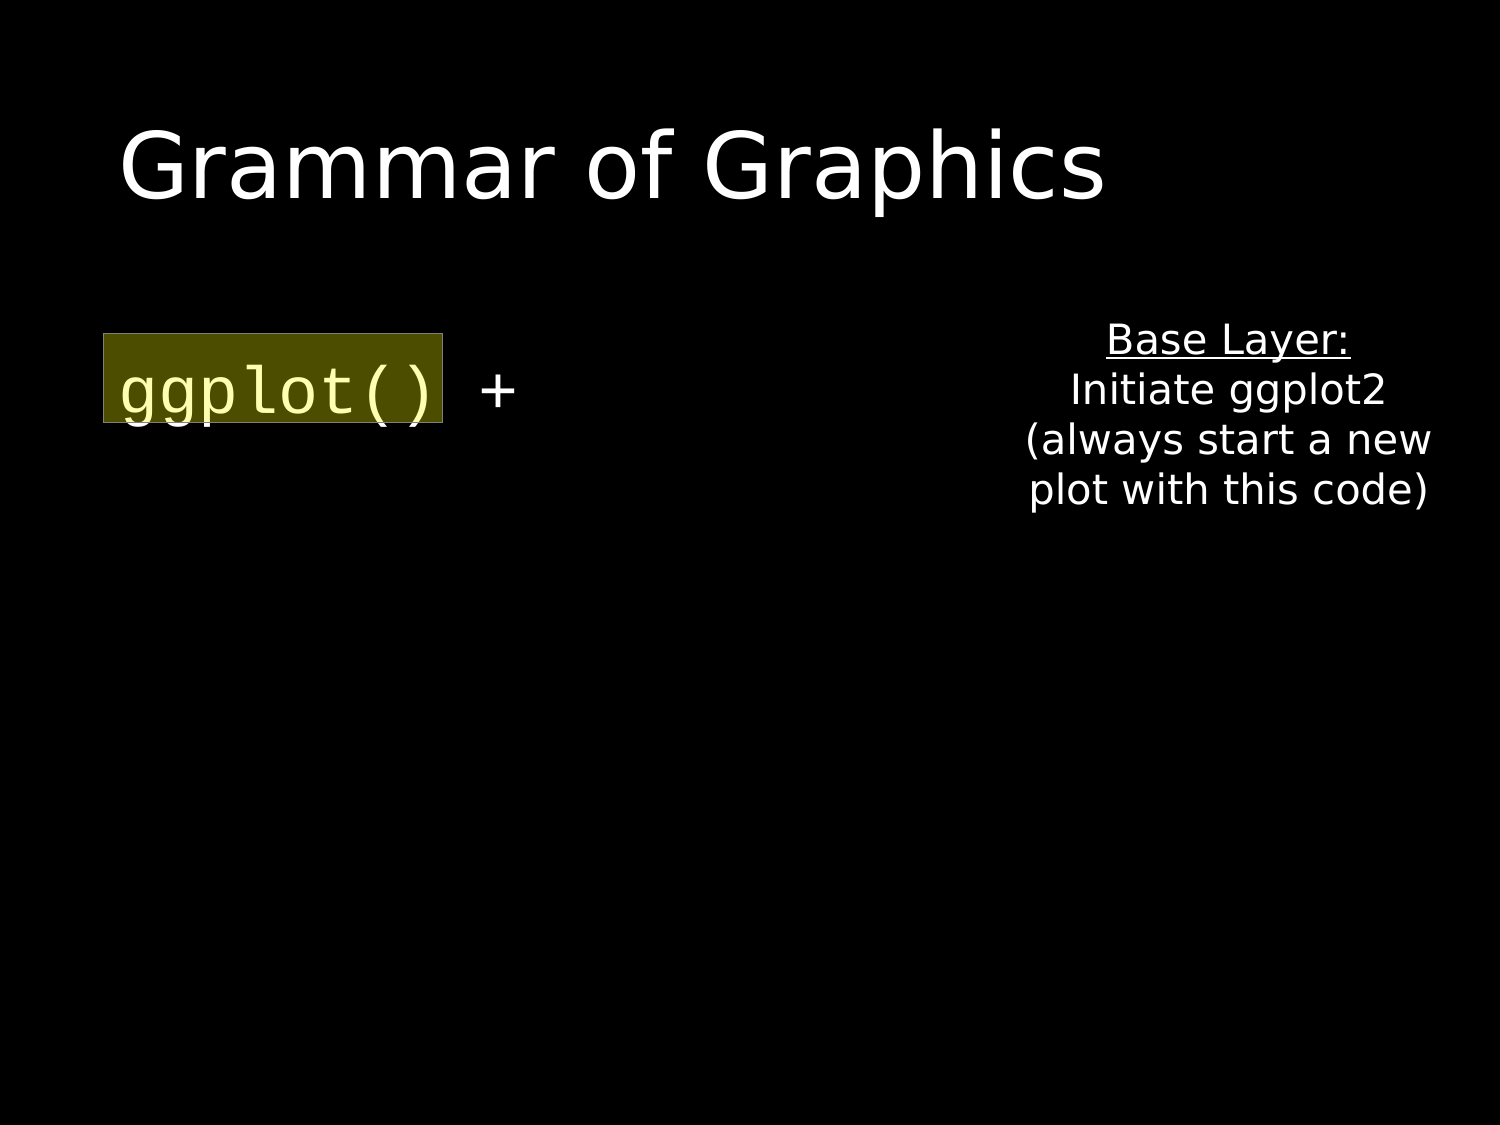

# Grammar of Graphics
ggplot() +
geom_point( … ) +
scale_x_continuous( … ) +
labs( … ) +
theme( … ) +
Base Layer:
Initiate ggplot2 (always start a new plot with this code)